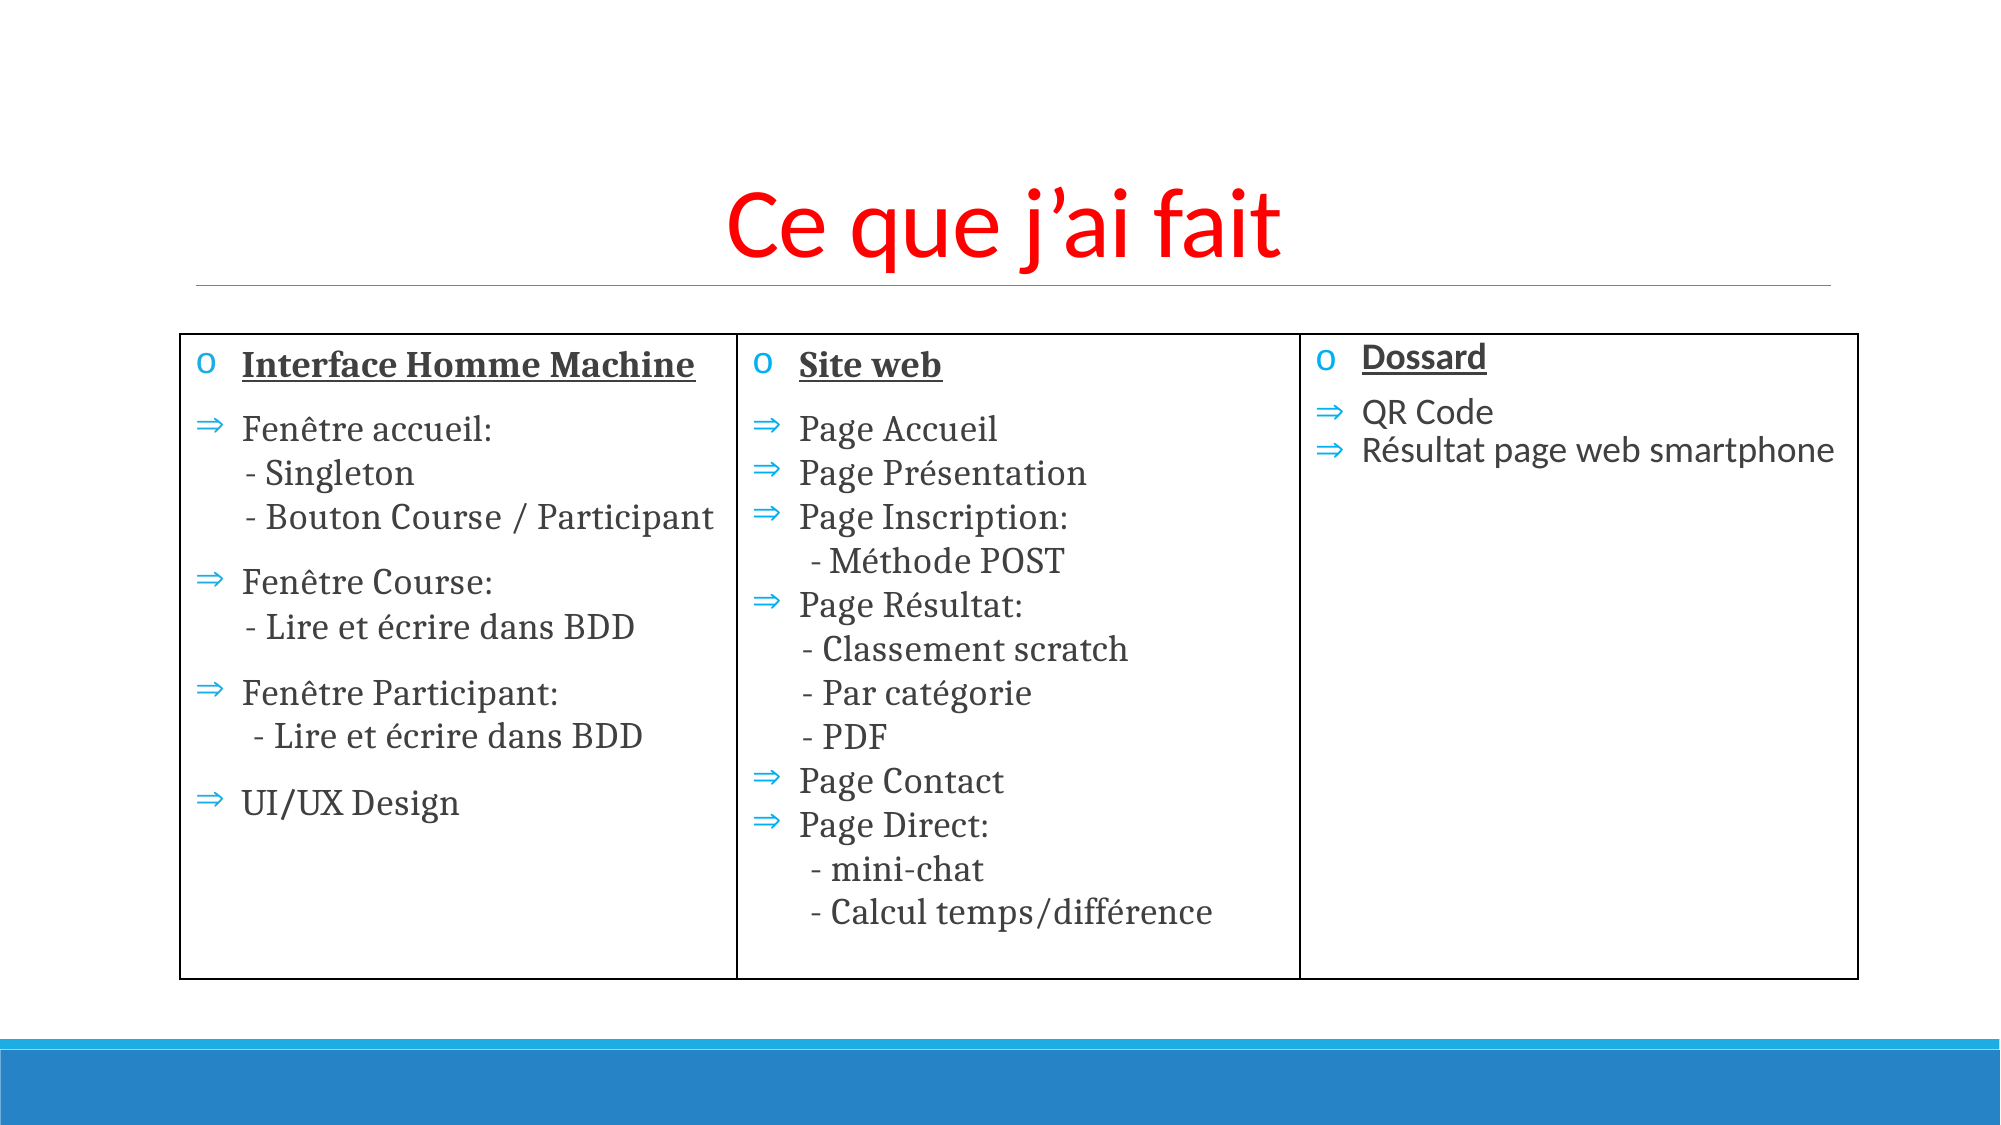

# Ce que j’ai fait
| Interface Homme Machine Fenêtre accueil: - Singleton - Bouton Course / Participant Fenêtre Course: - Lire et écrire dans BDD Fenêtre Participant: - Lire et écrire dans BDD UI/UX Design | Site web Page Accueil Page Présentation Page Inscription: - Méthode POST Page Résultat: - Classement scratch - Par catégorie - PDF Page Contact Page Direct: - mini-chat - Calcul temps/différence | Dossard QR Code Résultat page web smartphone |
| --- | --- | --- |